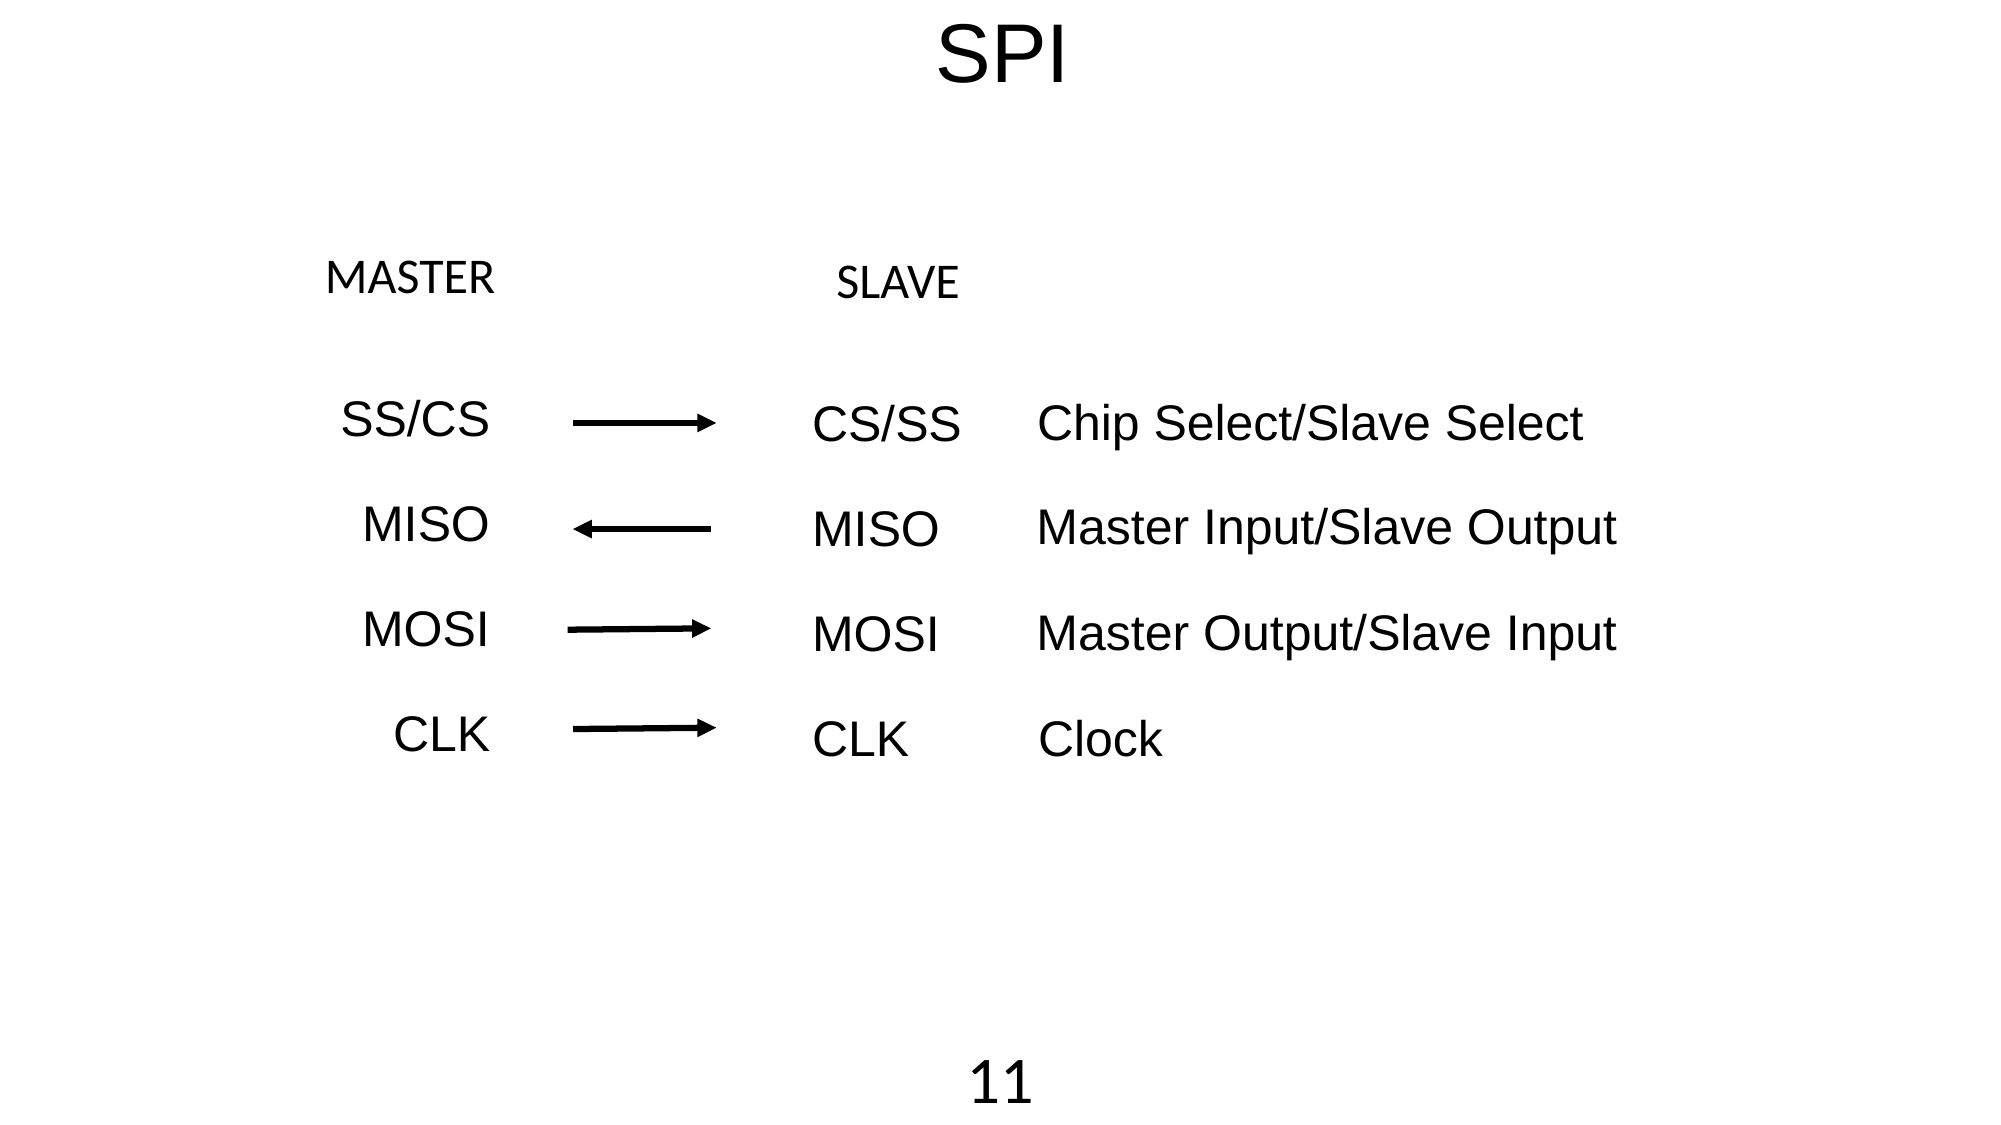

SPI
#
MASTER
SLAVE

Chip Select/Slave Select
CS/SS

MISO

MOSI

CLK

Master Input/Slave Output
SS/CS

MISO

MOSI

CLK
Ii
Uu

Master Output/Slave Input

Clock

11